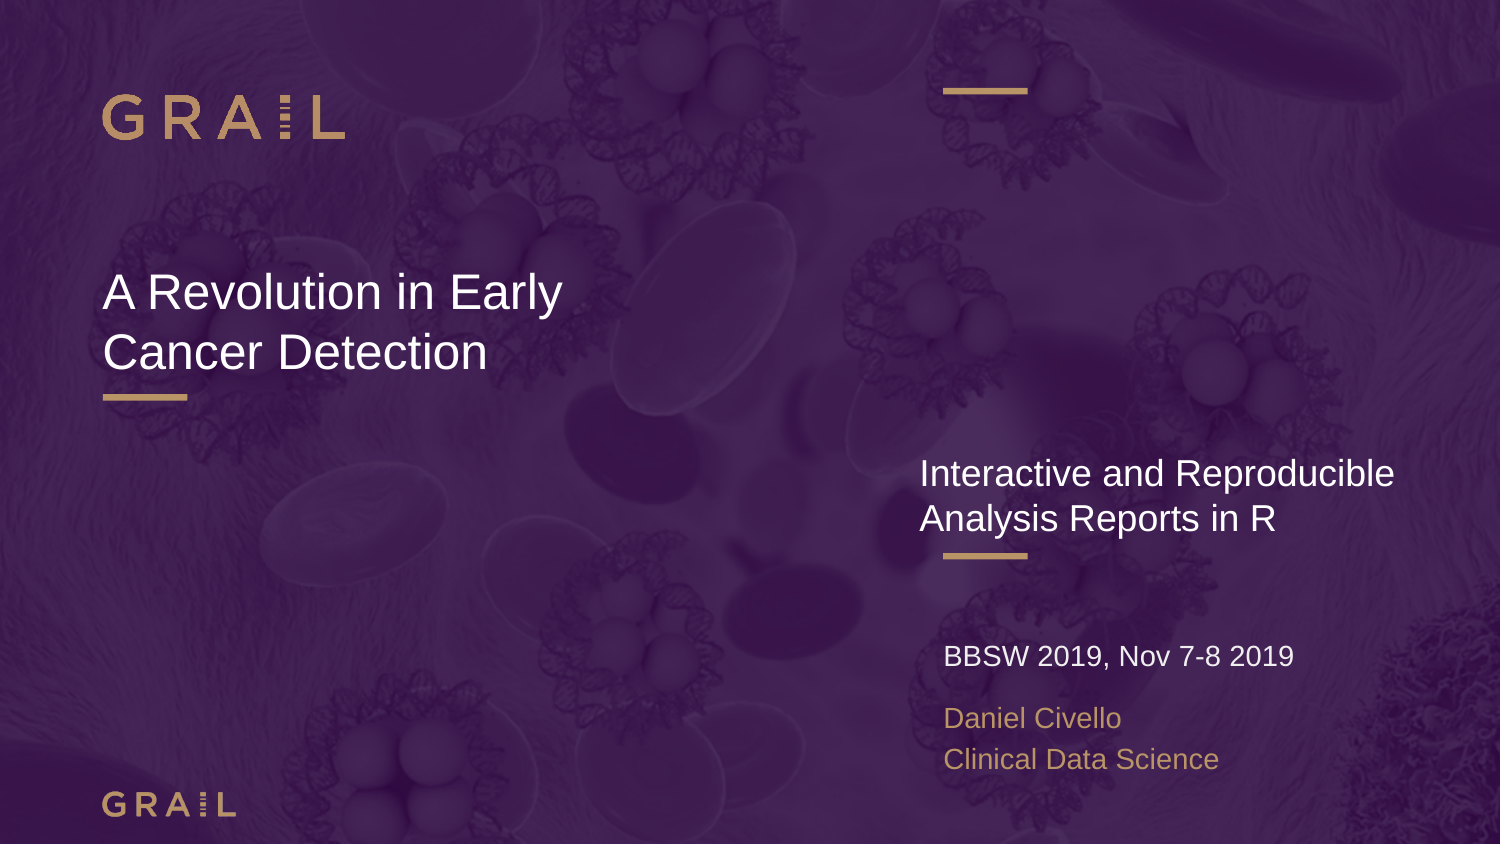

# A Revolution in Early
Cancer Detection
Interactive and Reproducible Analysis Reports in R
BBSW 2019, Nov 7-8 2019
Daniel Civello
Clinical Data Science